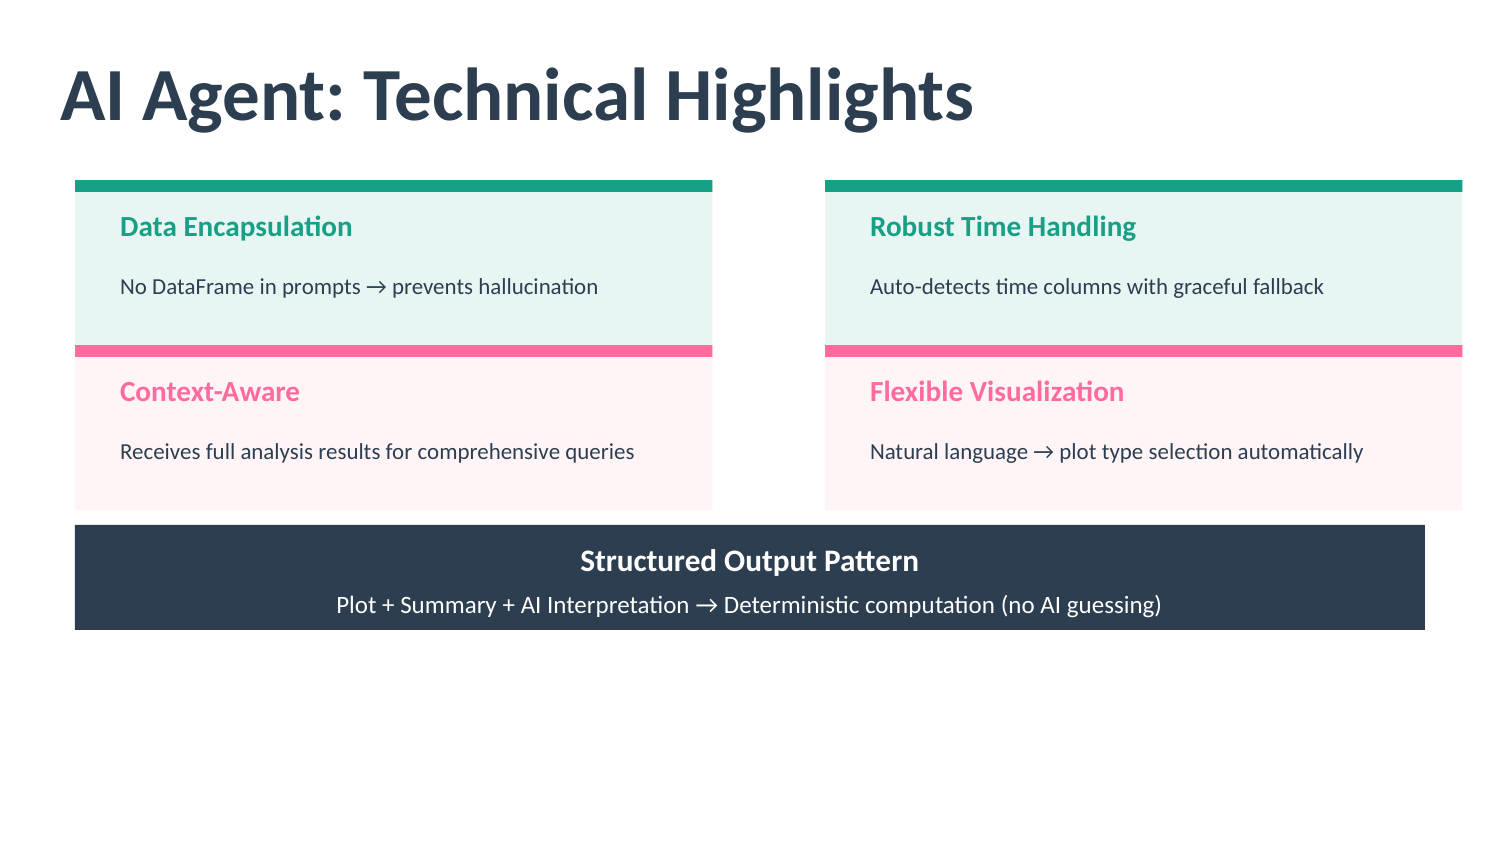

AI Agent: Technical Highlights

Data Encapsulation
Robust Time Handling
No DataFrame in prompts → prevents hallucination
Auto-detects time columns with graceful fallback

Context-Aware
Flexible Visualization
Receives full analysis results for comprehensive queries
Natural language → plot type selection automatically

Structured Output Pattern
Plot + Summary + AI Interpretation → Deterministic computation (no AI guessing)